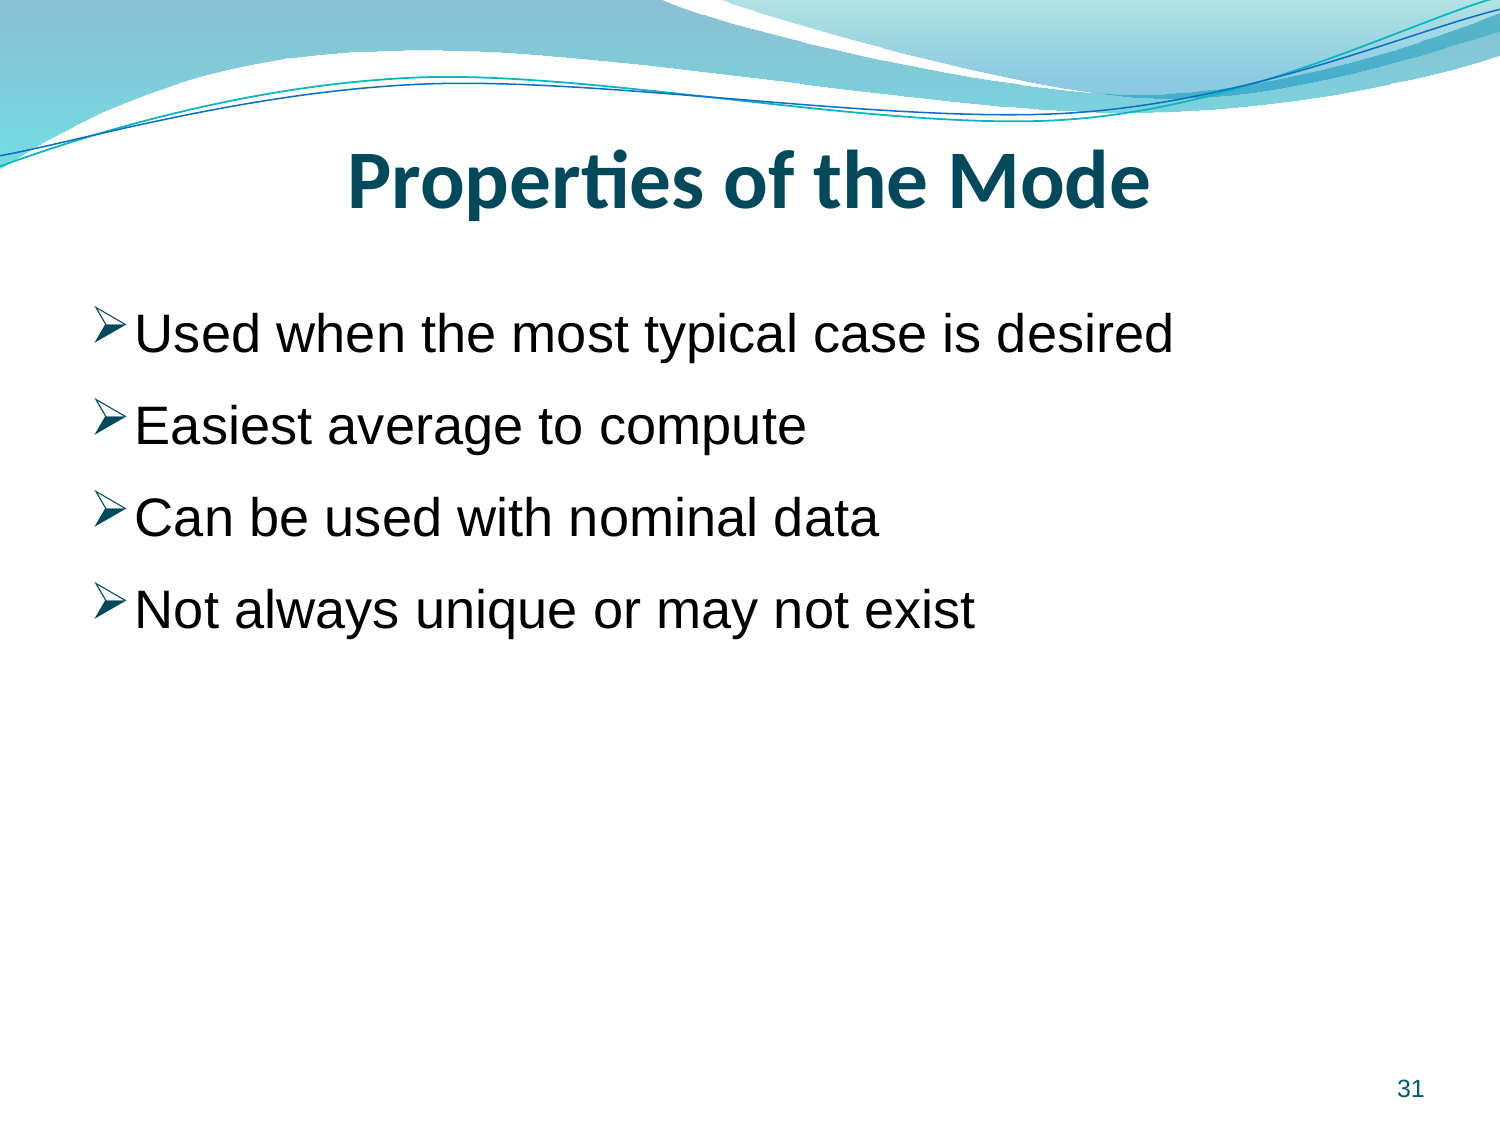

# Properties of the Mode
Used when the most typical case is desired
Easiest average to compute
Can be used with nominal data
Not always unique or may not exist
31